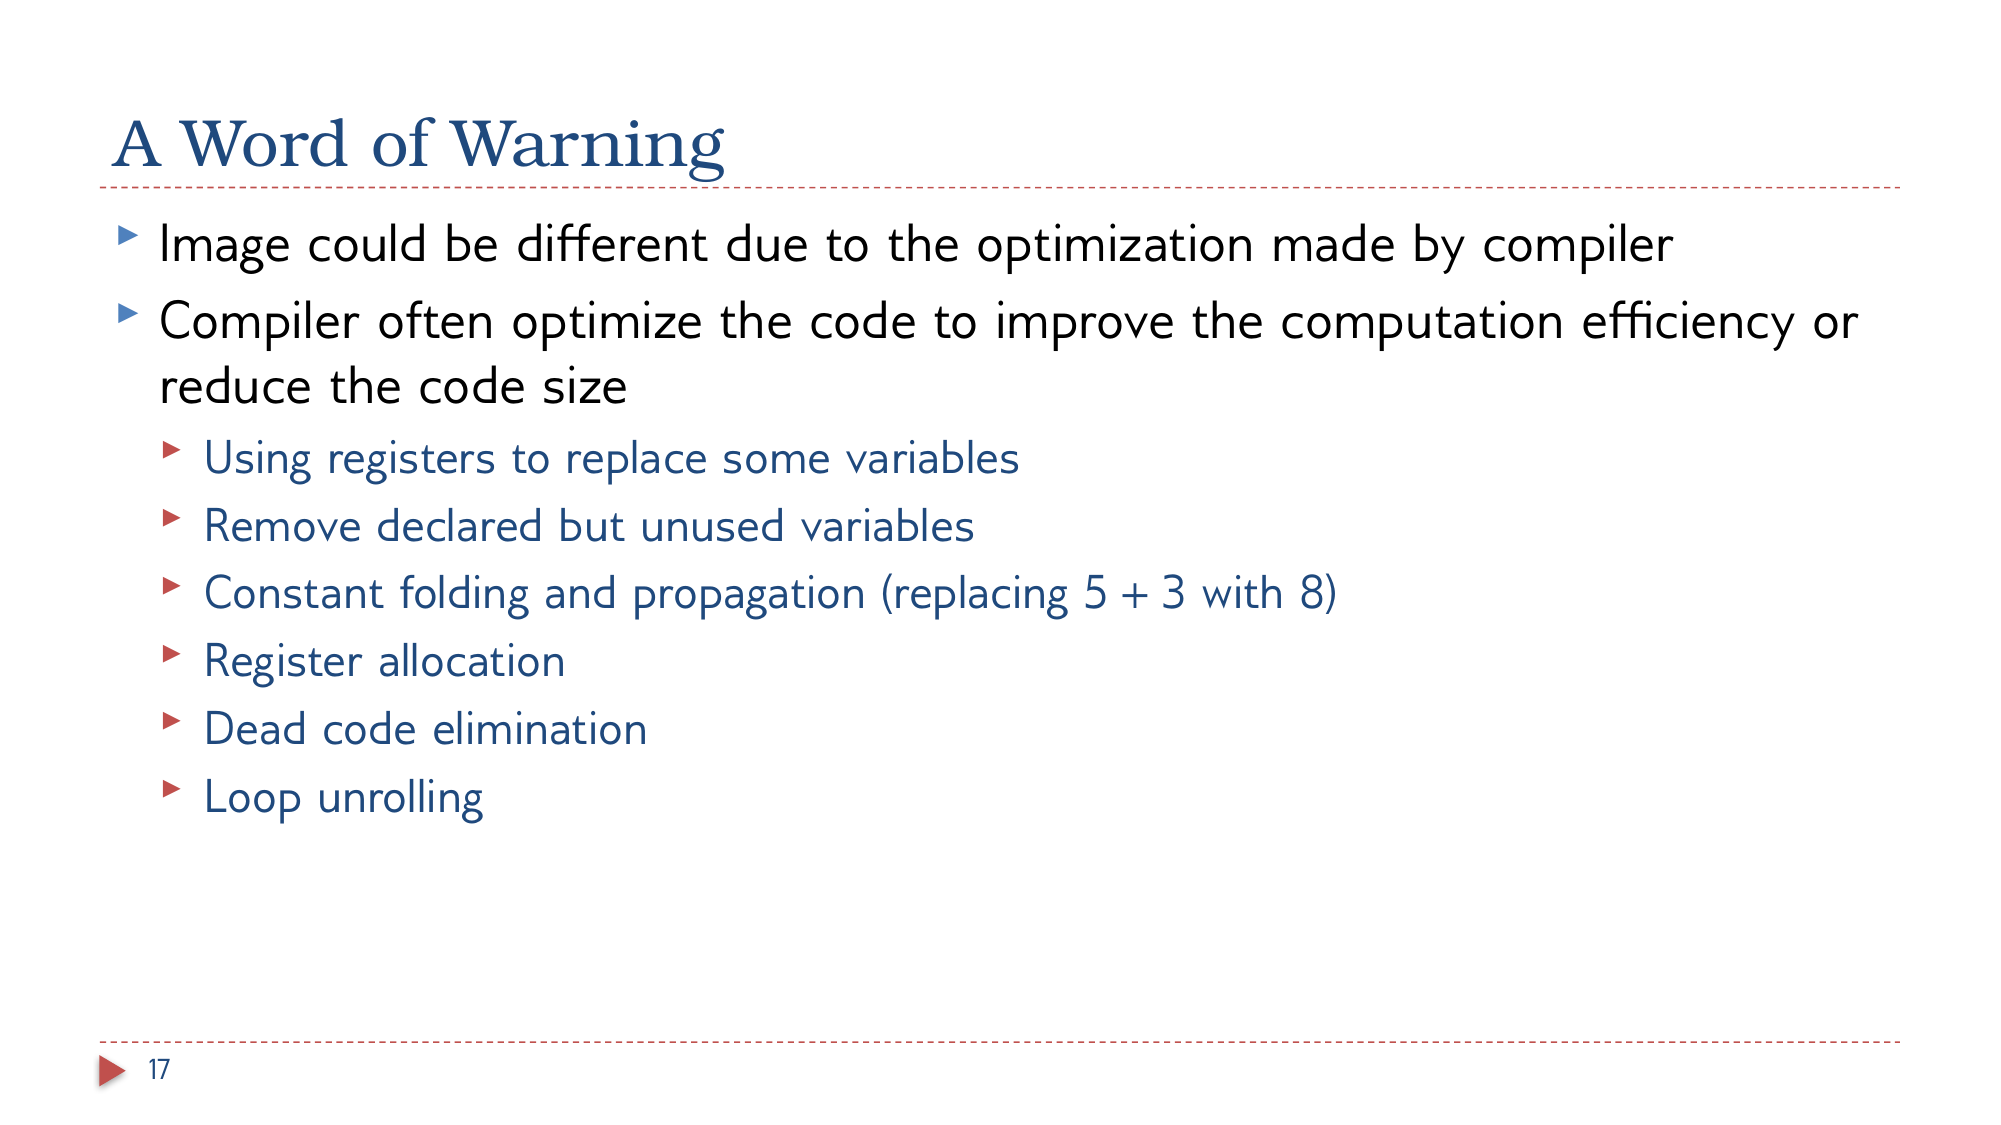

# A Word of Warning
Image could be different due to the optimization made by compiler
Compiler often optimize the code to improve the computation efficiency or reduce the code size
Using registers to replace some variables
Remove declared but unused variables
Constant folding and propagation (replacing 5 + 3 with 8)
Register allocation
Dead code elimination
Loop unrolling
17